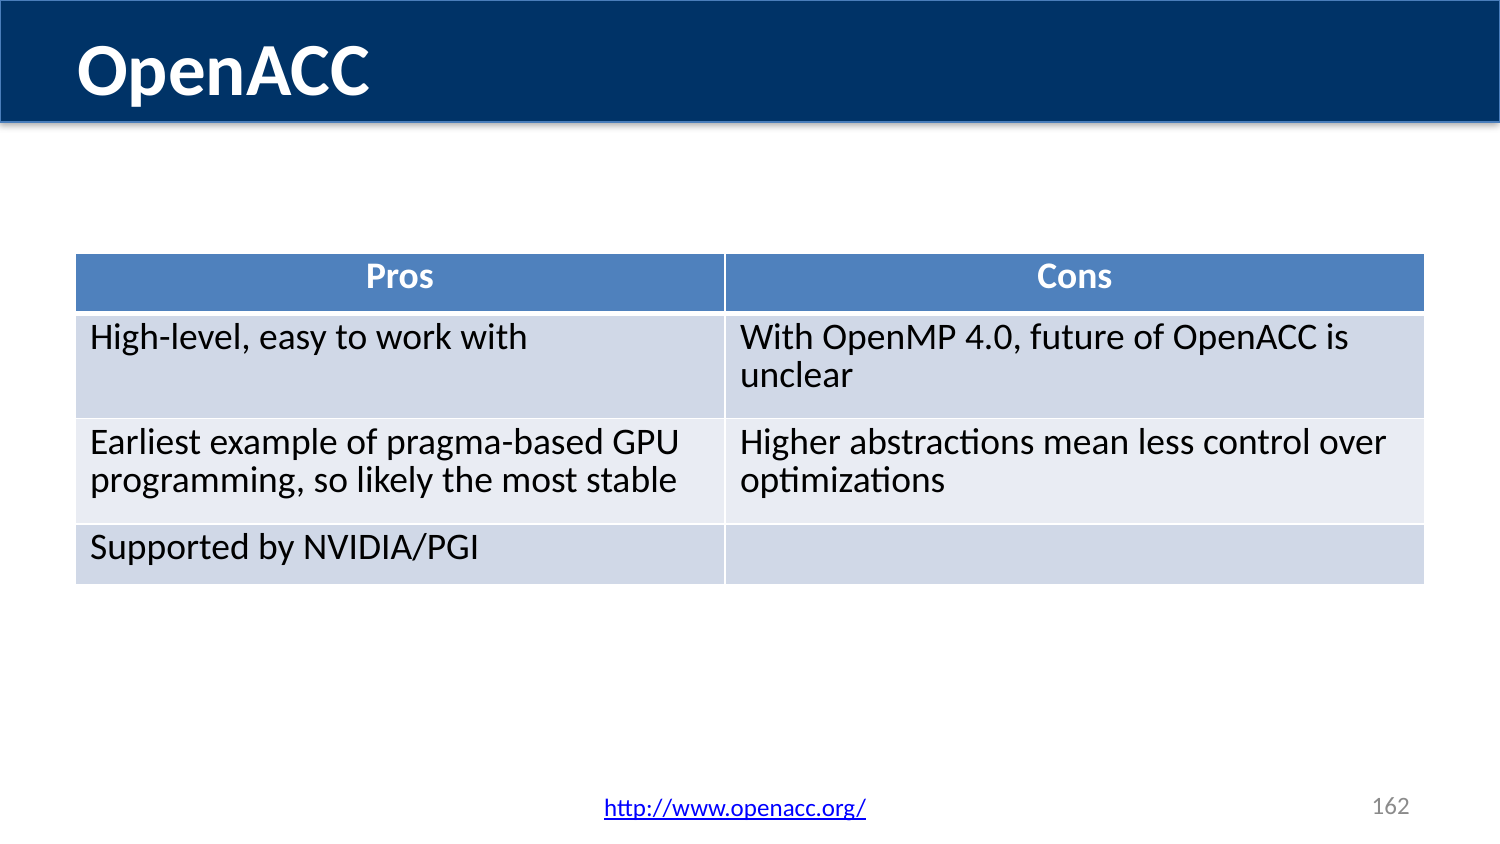

OpenACC
| Pros | Cons |
| --- | --- |
| High-level, easy to work with | With OpenMP 4.0, future of OpenACC is unclear |
| Earliest example of pragma-based GPU programming, so likely the most stable | Higher abstractions mean less control over optimizations |
| Supported by NVIDIA/PGI |  |
162
http://www.openacc.org/